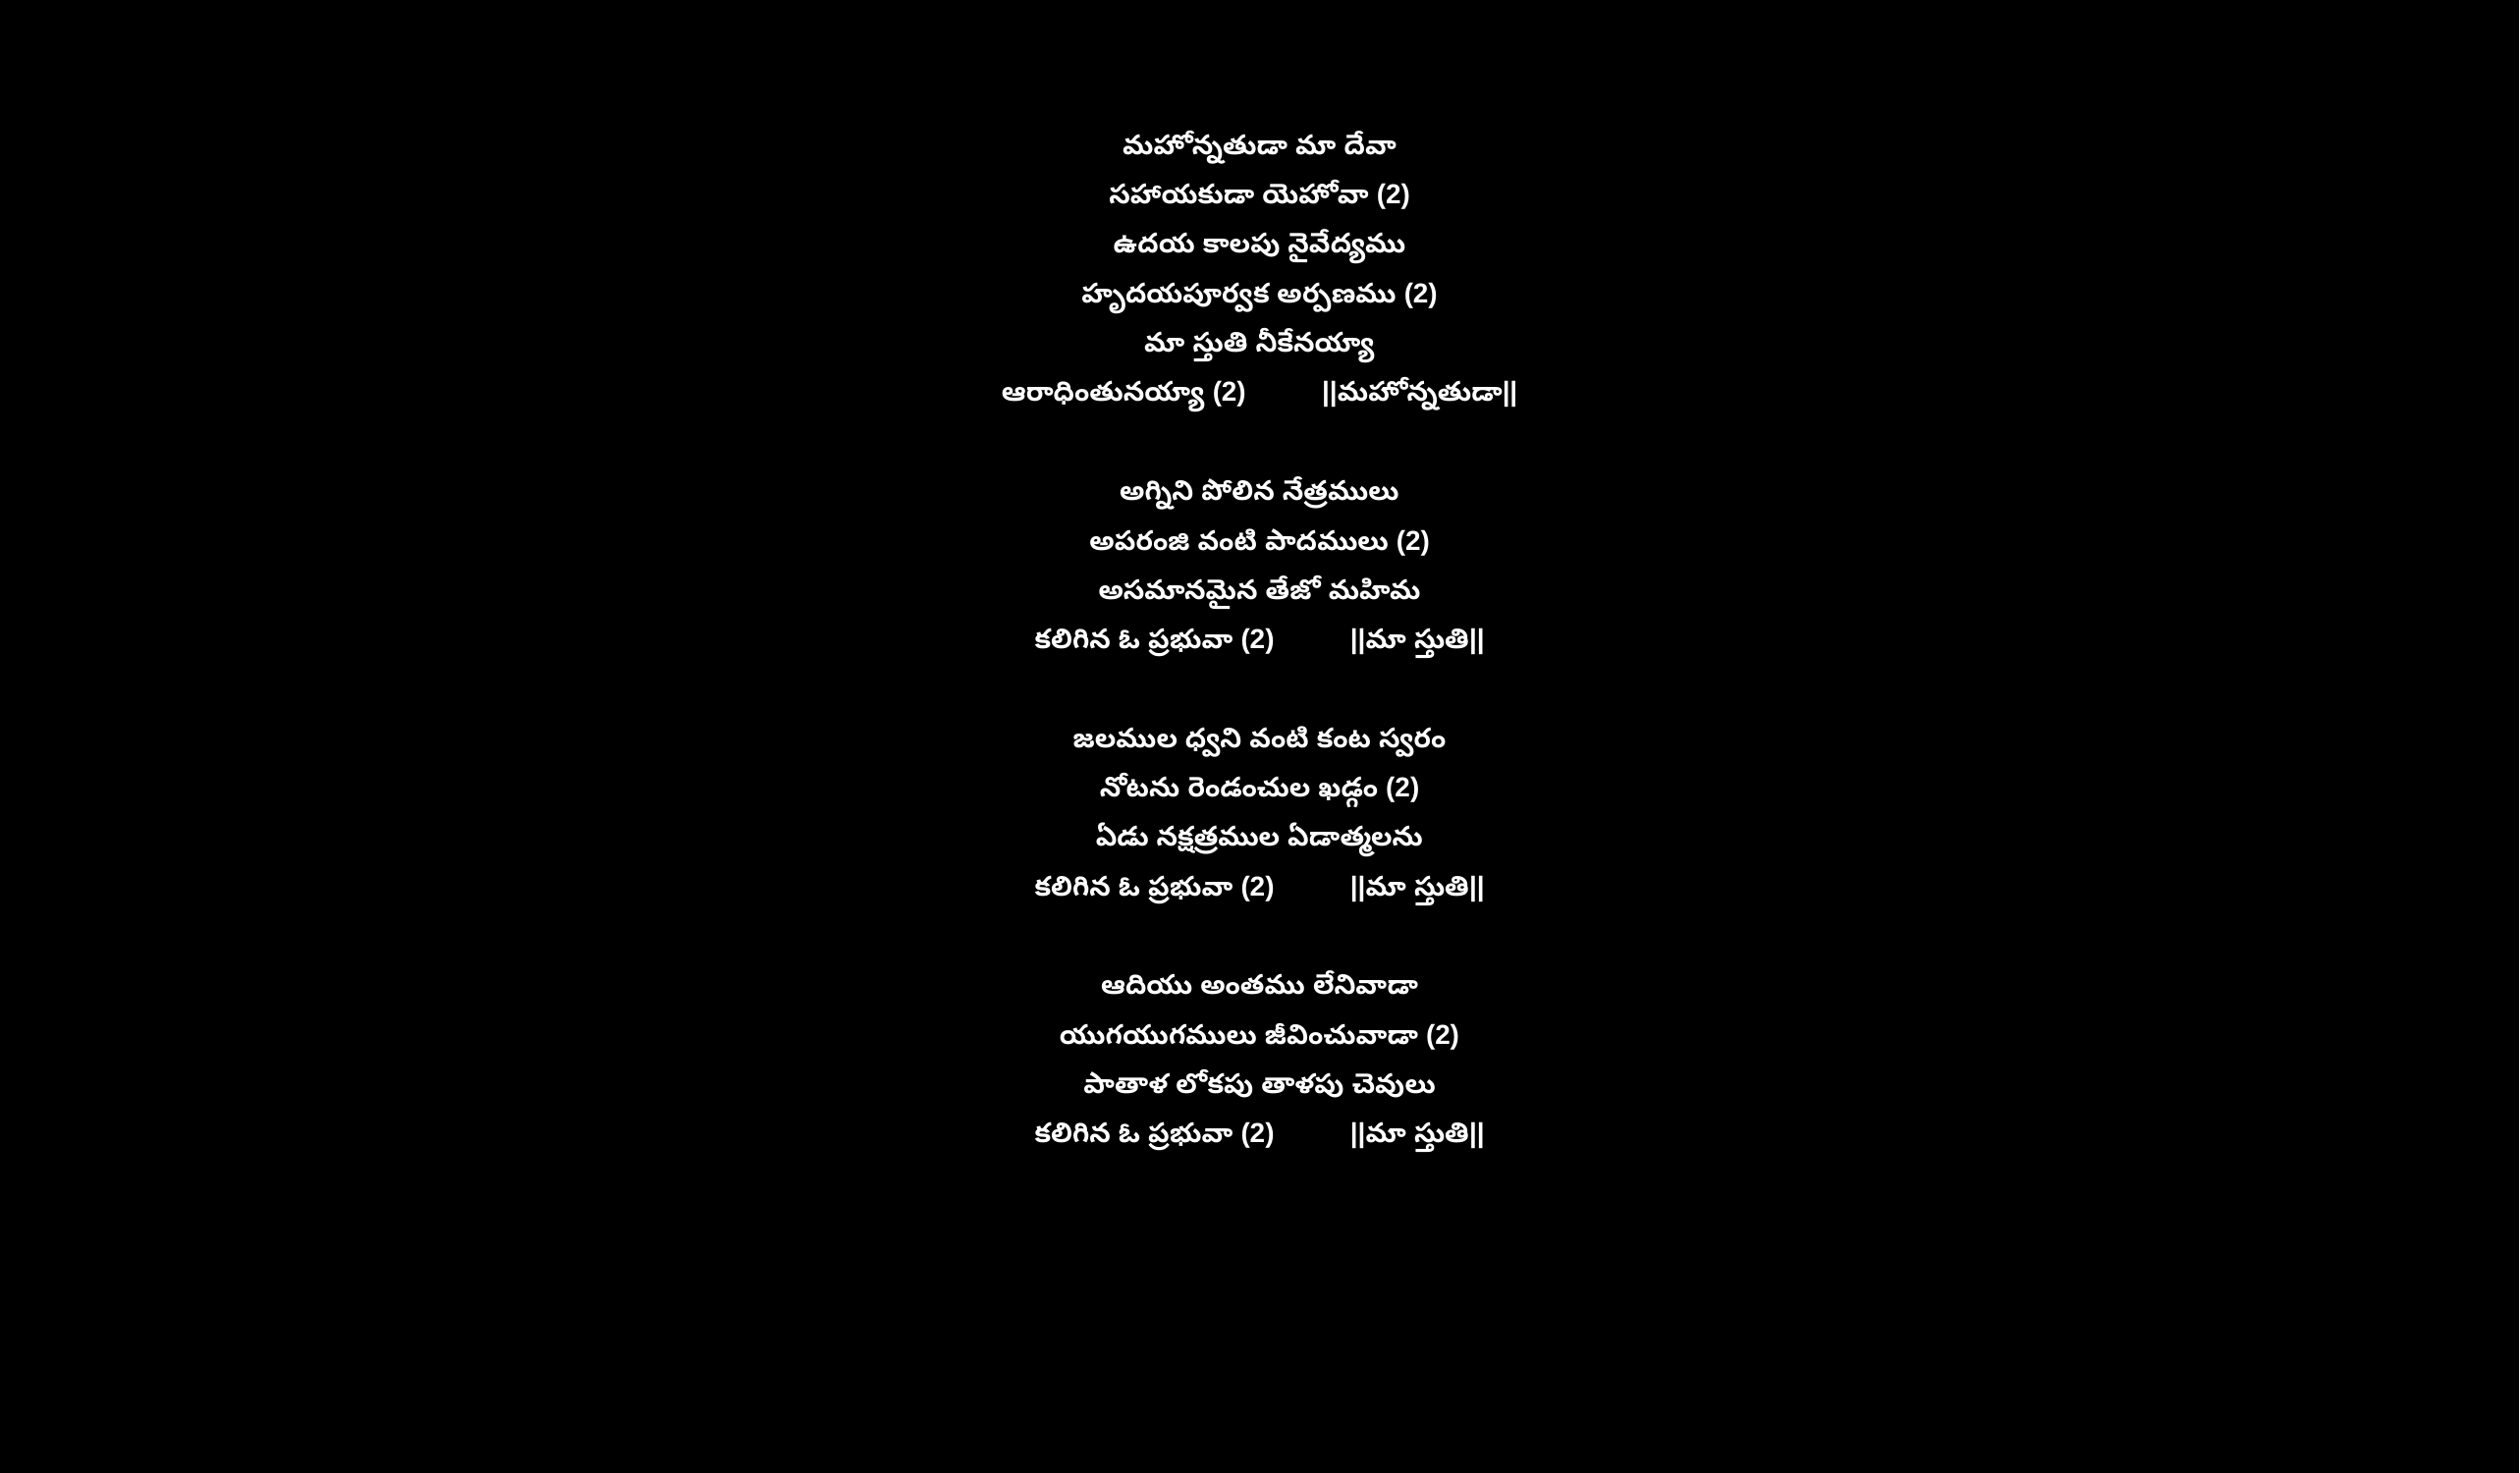

మహోన్నతుడా మా దేవా
సహాయకుడా యెహోవా (2)
ఉదయ కాలపు నైవేద్యము
హృదయపూర్వక అర్పణము (2)
మా స్తుతి నీకేనయ్యా
ఆరాధింతునయ్యా (2)          ||మహోన్నతుడా||

అగ్నిని పోలిన నేత్రములు
అపరంజి వంటి పాదములు (2)
అసమానమైన తేజో మహిమ
కలిగిన ఓ ప్రభువా (2)          ||మా స్తుతి||

జలముల ధ్వని వంటి కంట స్వరం
నోటను రెండంచుల ఖడ్గం (2)
ఏడు నక్షత్రముల ఏడాత్మలను
కలిగిన ఓ ప్రభువా (2)          ||మా స్తుతి||

ఆదియు అంతము లేనివాడా
యుగయుగములు జీవించువాడా (2)
పాతాళ లోకపు తాళపు చెవులు
కలిగిన ఓ ప్రభువా (2)          ||మా స్తుతి||